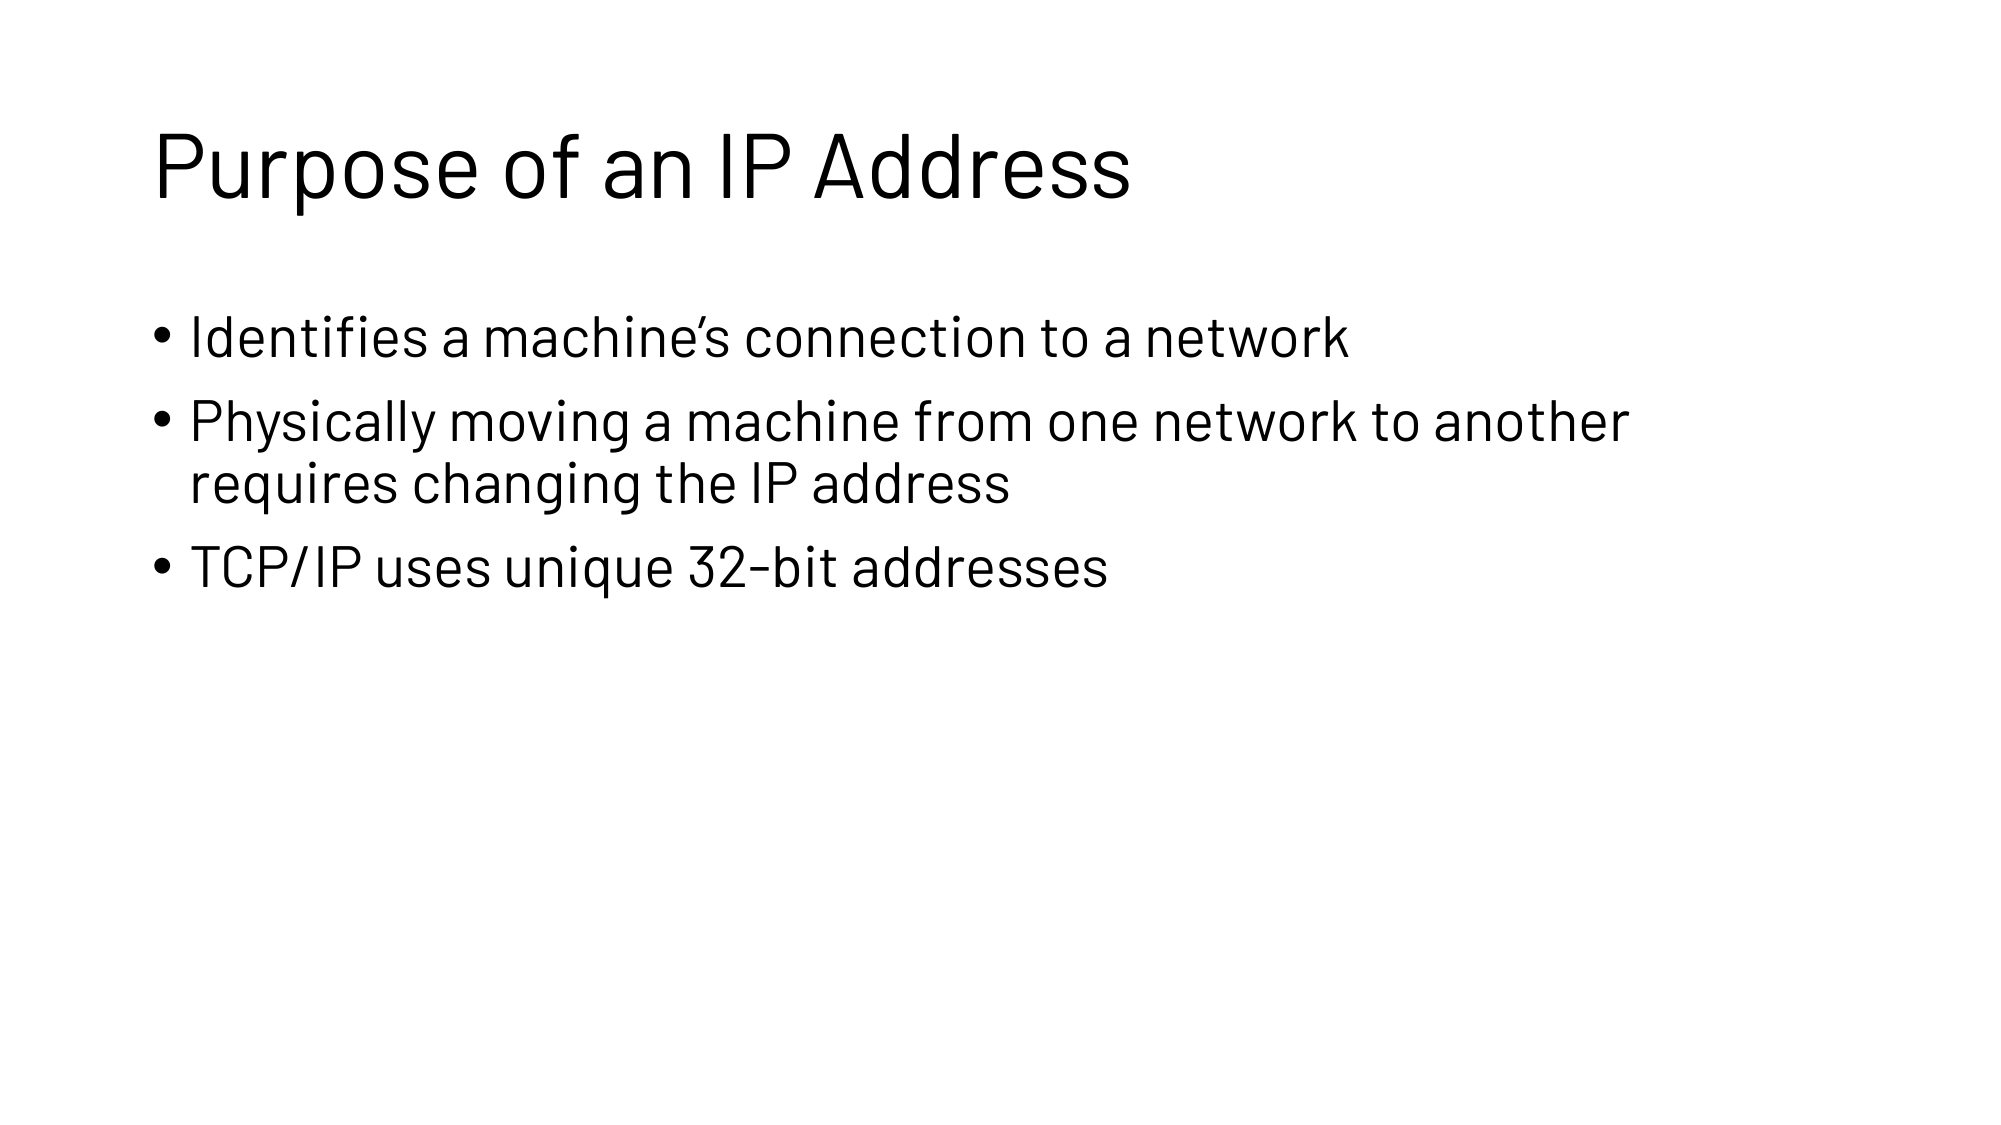

# Purpose of an IP Address
Identifies a machine’s connection to a network
Physically moving a machine from one network to another requires changing the IP address
TCP/IP uses unique 32-bit addresses